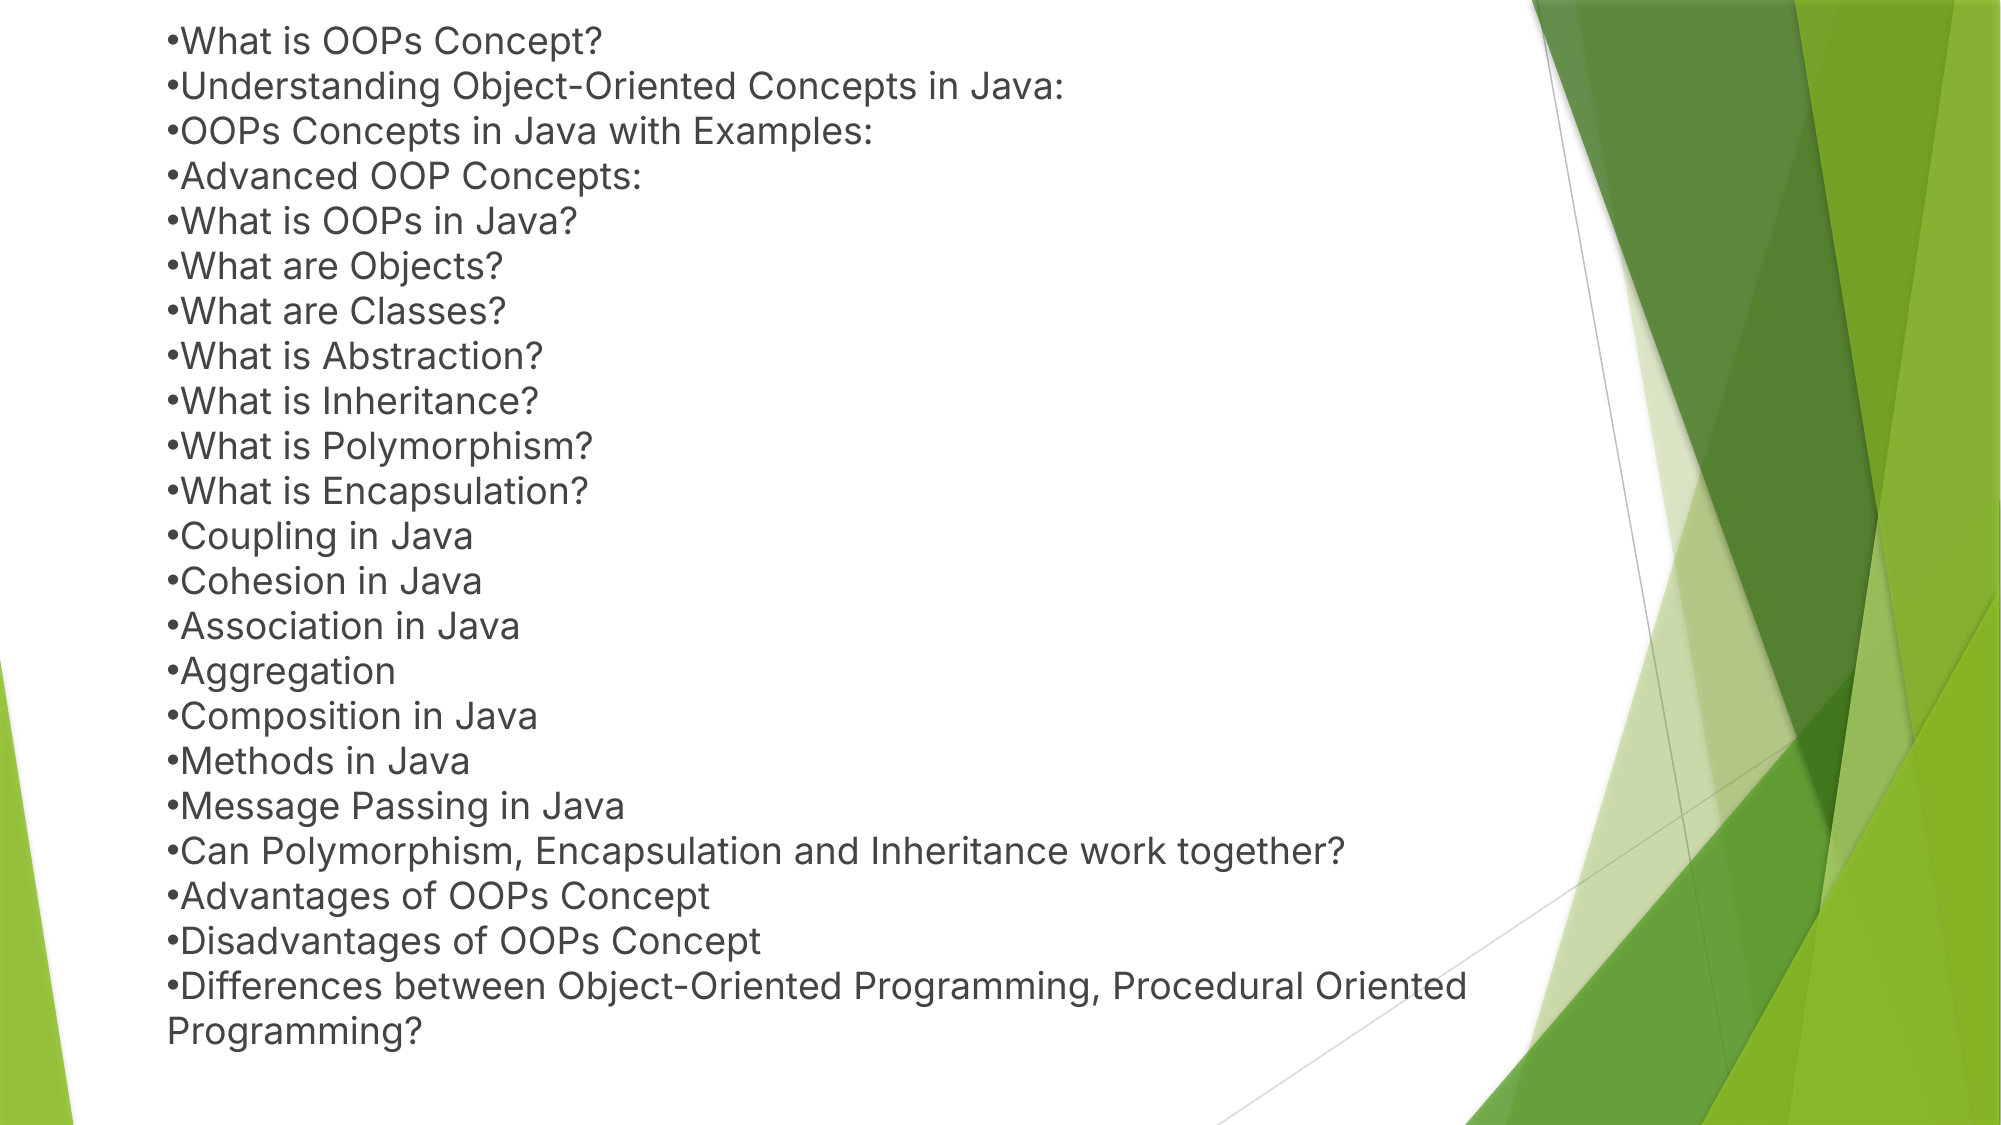

What is OOPs Concept?
Understanding Object-Oriented Concepts in Java:
OOPs Concepts in Java with Examples:
Advanced OOP Concepts:
What is OOPs in Java?
What are Objects?
What are Classes?
What is Abstraction?
What is Inheritance?
What is Polymorphism?
What is Encapsulation?
Coupling in Java
Cohesion in Java
Association in Java
Aggregation
Composition in Java
Methods in Java
Message Passing in Java
Can Polymorphism, Encapsulation and Inheritance work together?
Advantages of OOPs Concept
Disadvantages of OOPs Concept
Differences between Object-Oriented Programming, Procedural Oriented Programming?